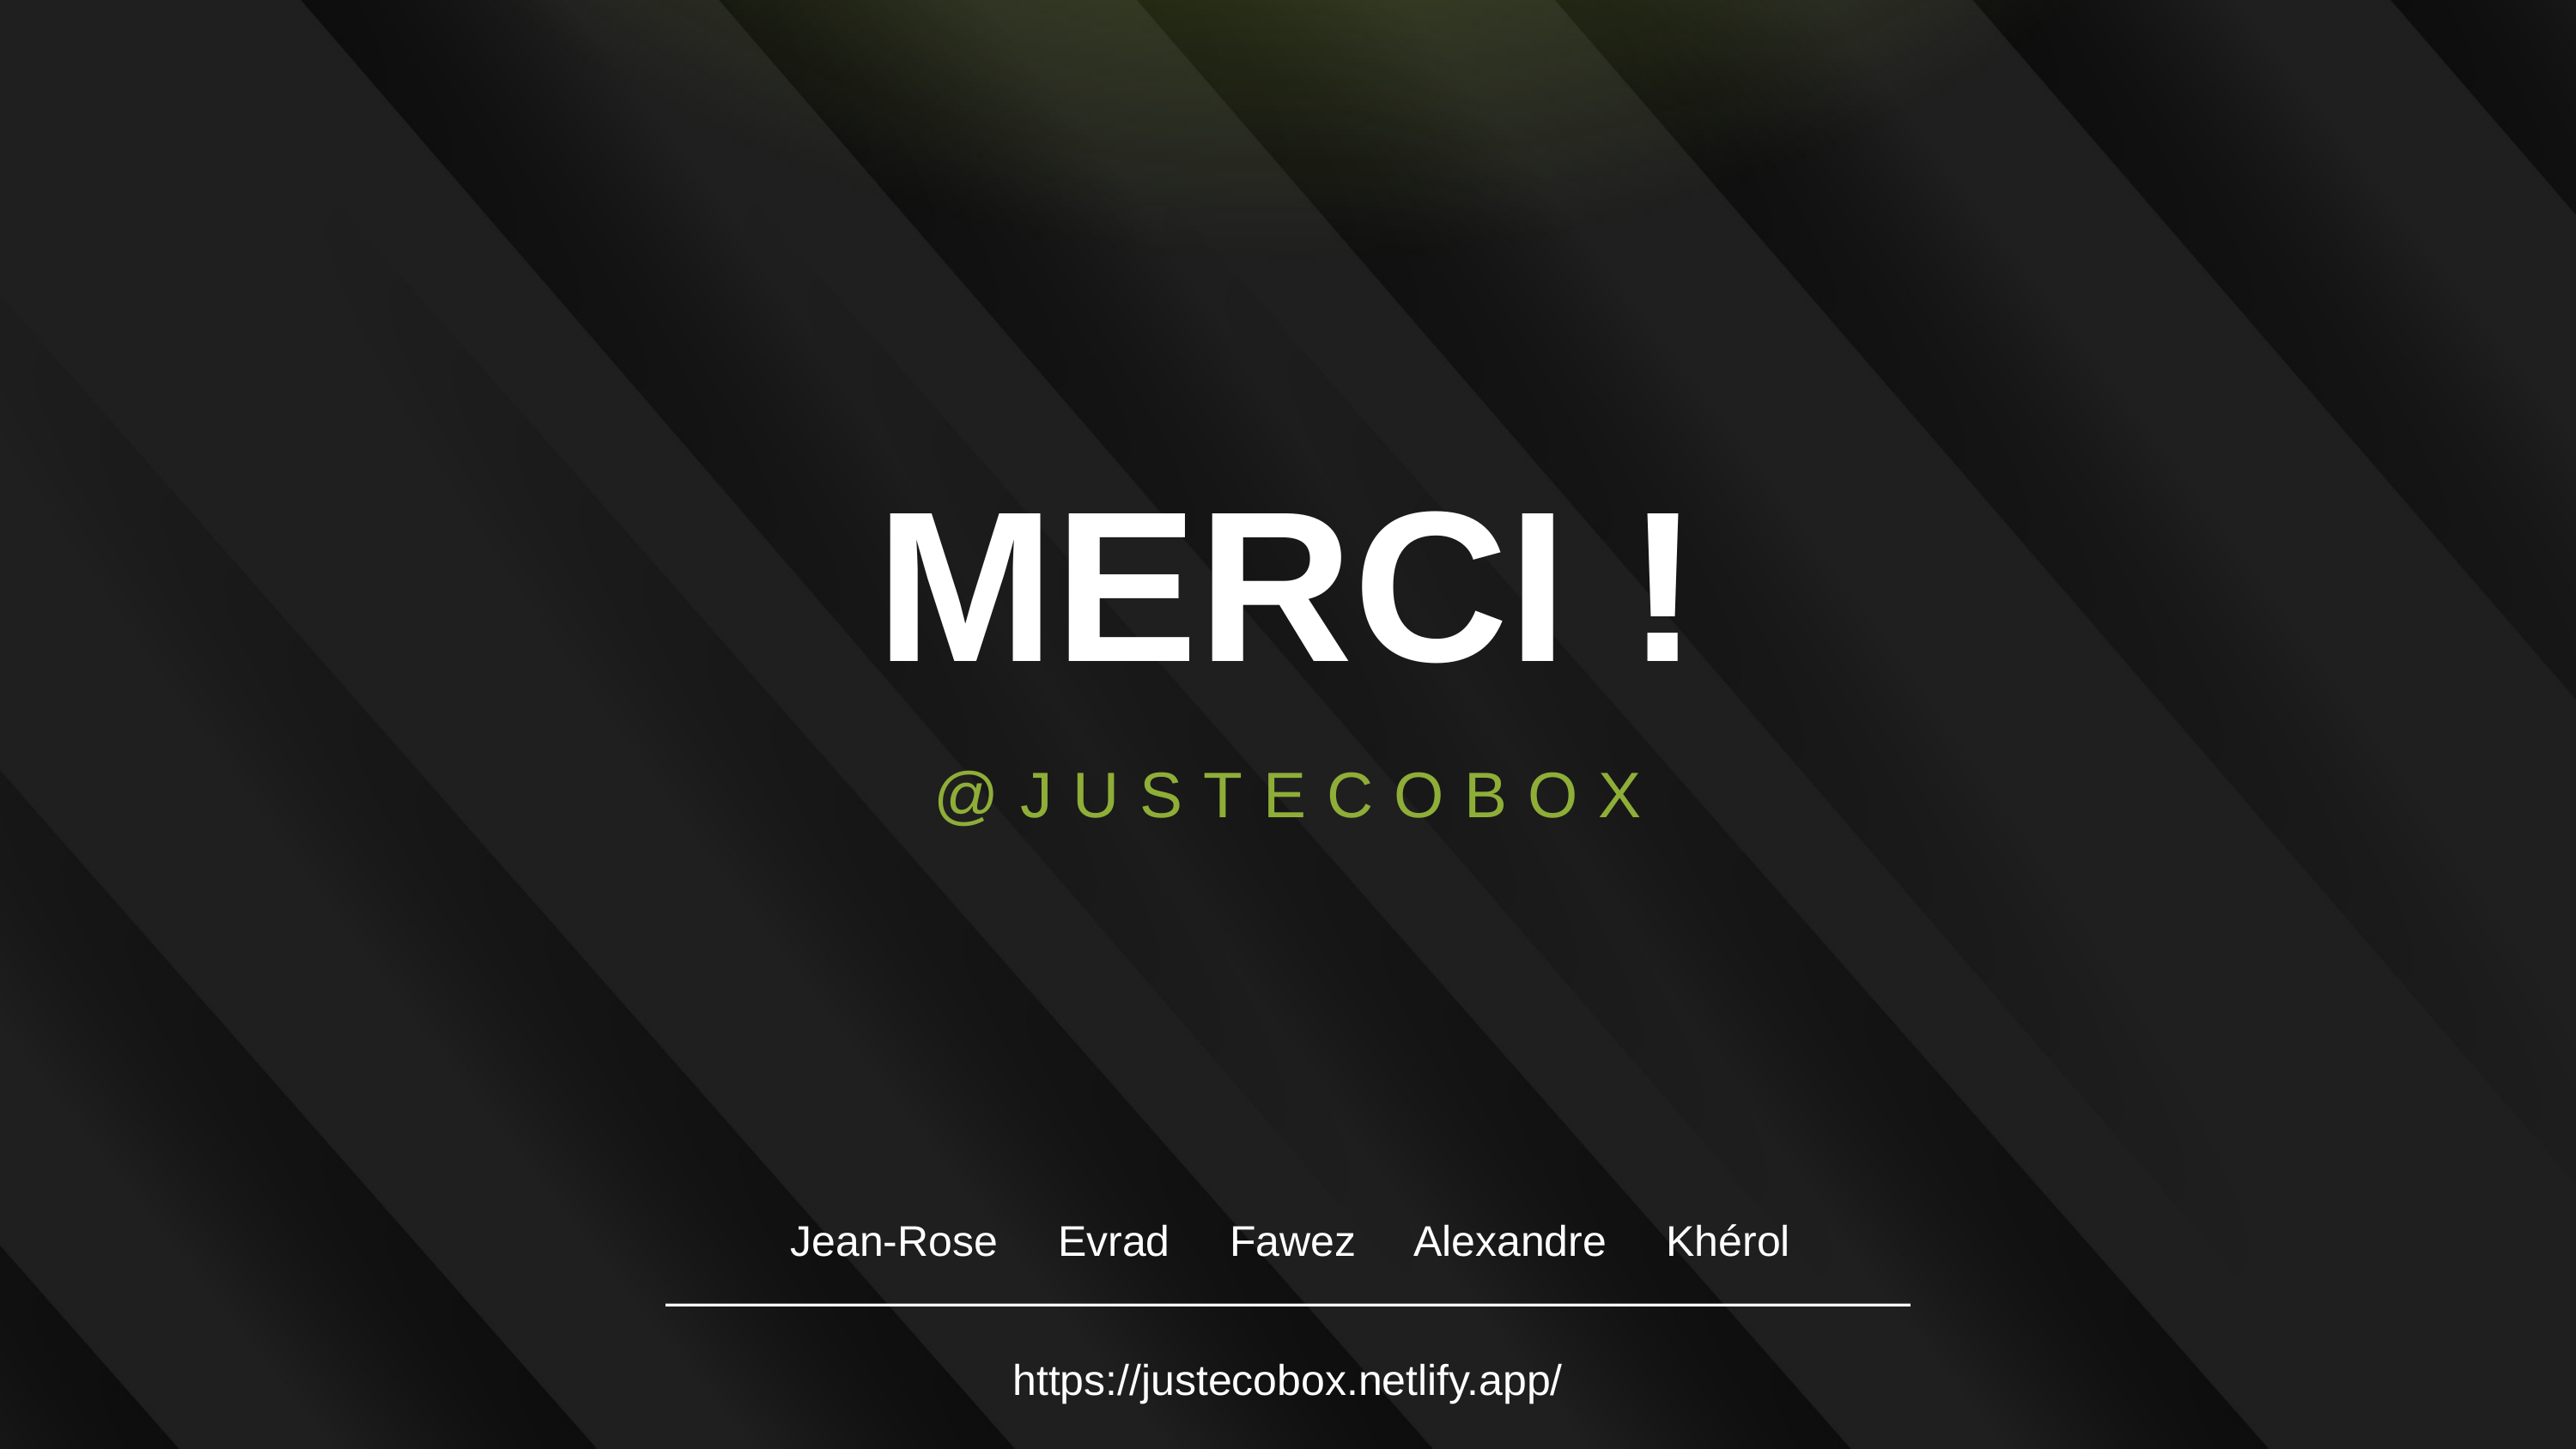

MERCI !
@JUSTECOBOX
Jean-Rose     Evrad     Fawez     Alexandre     Khérol

https://justecobox.netlify.app/